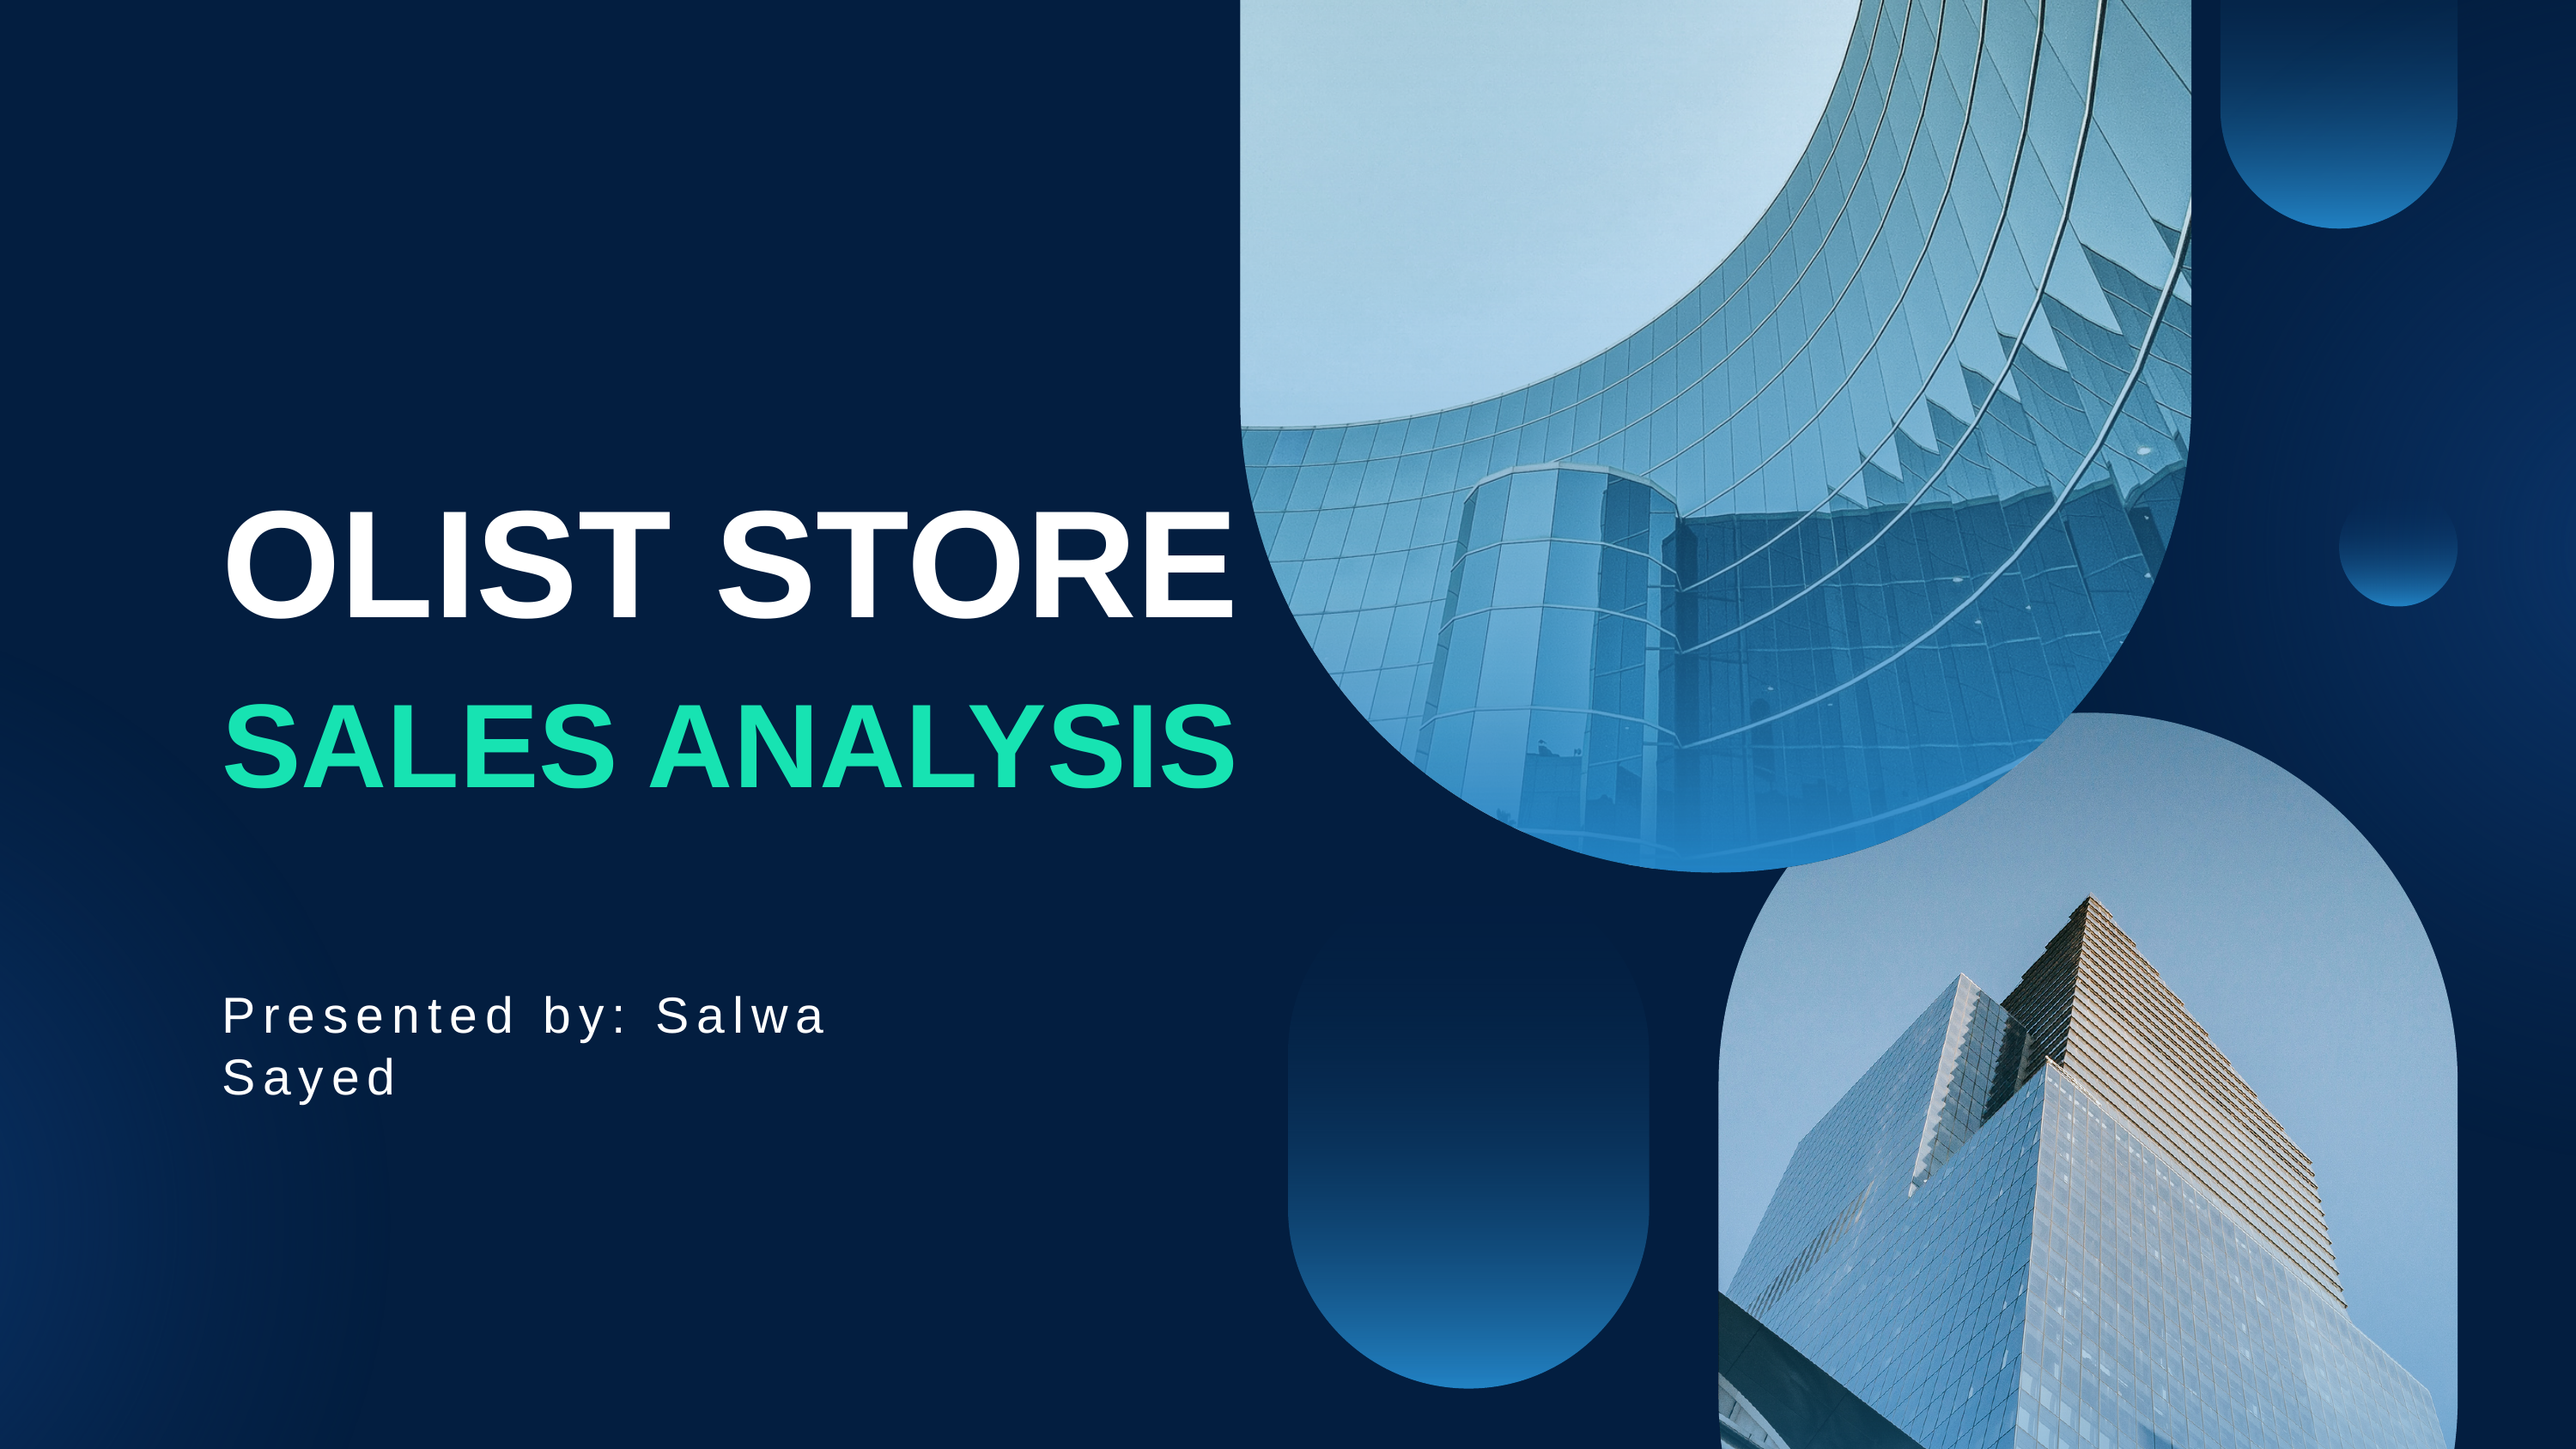

OLIST STORE

SALES ANALYSIS

Presented by: Salwa Sayed